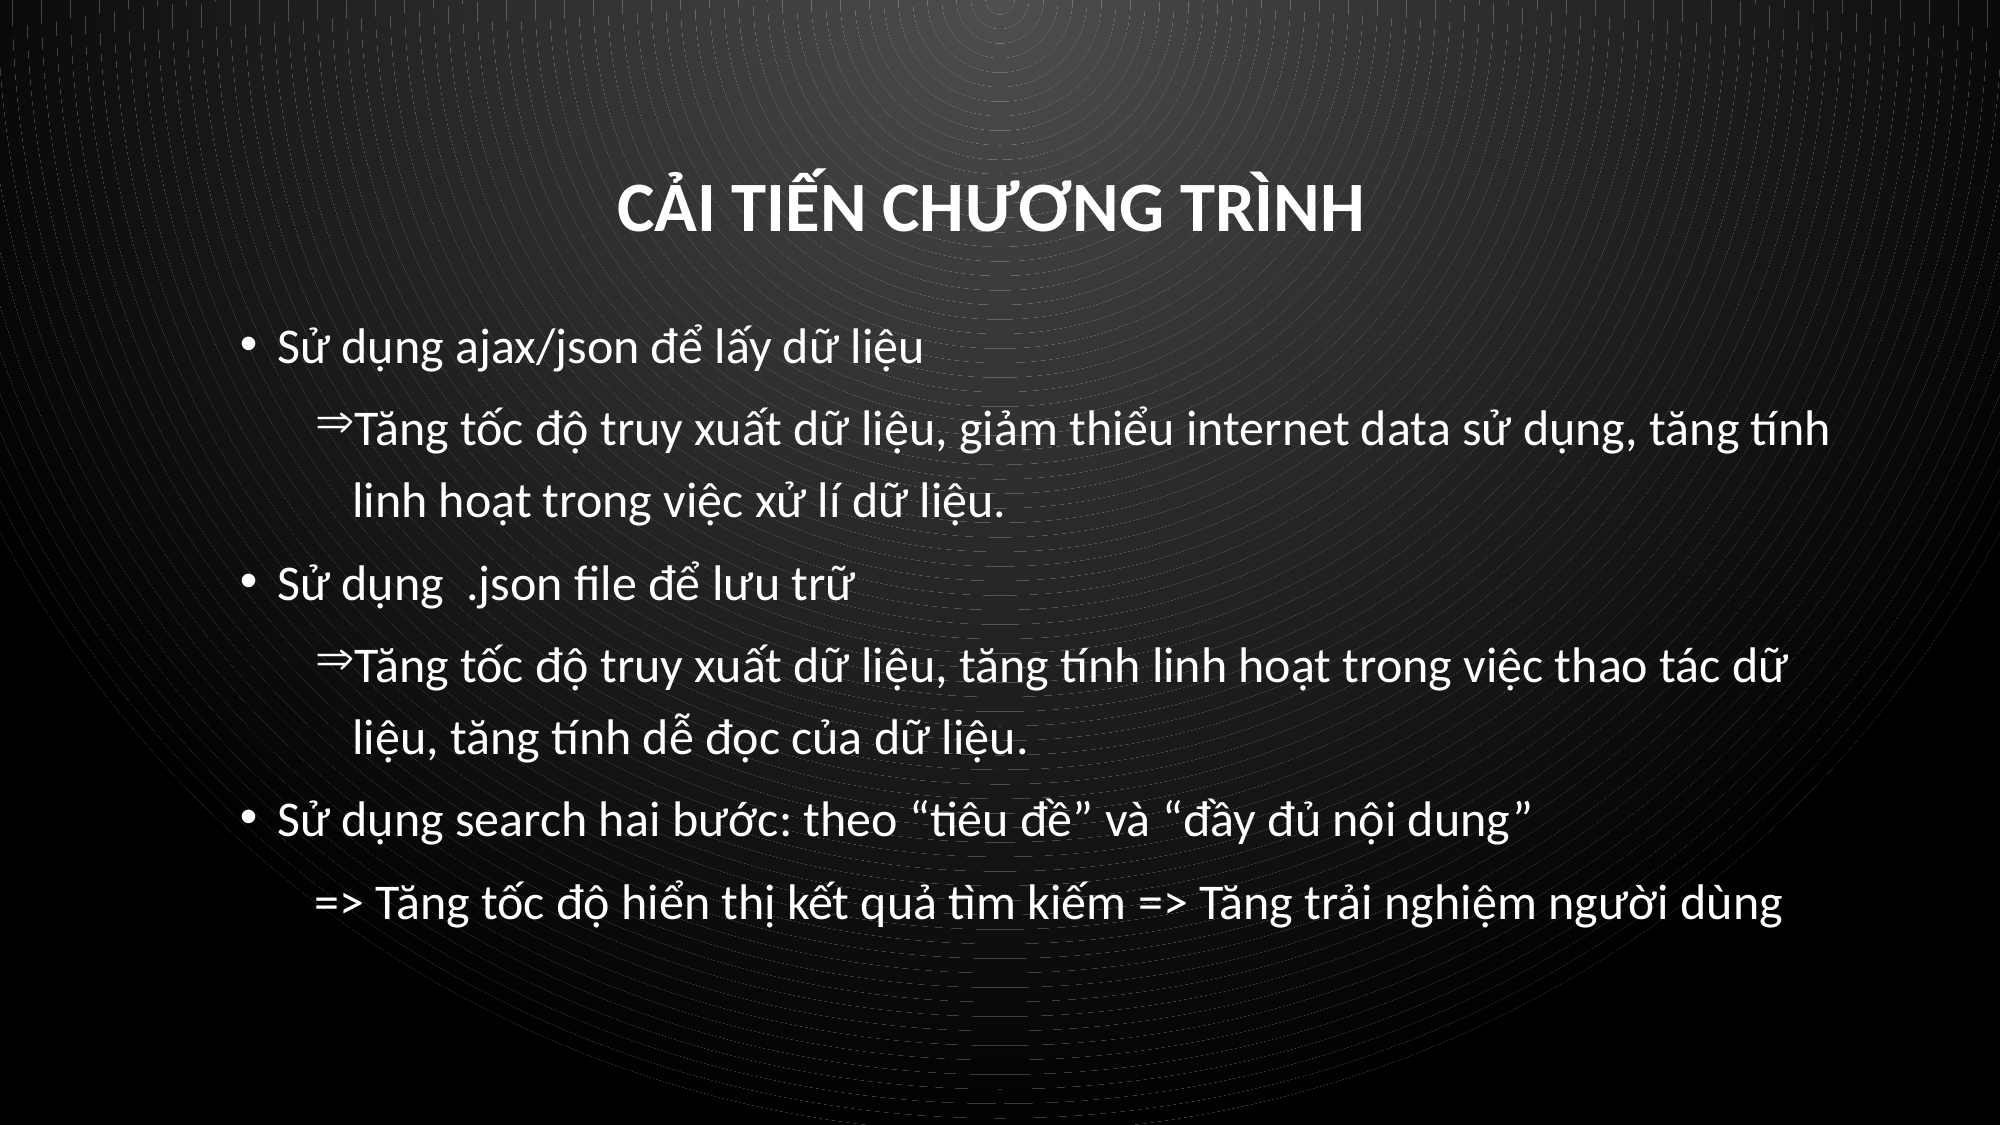

# Cải tiến chương trình
Sử dụng ajax/json để lấy dữ liệu
Tăng tốc độ truy xuất dữ liệu, giảm thiểu internet data sử dụng, tăng tính linh hoạt trong việc xử lí dữ liệu.
Sử dụng  .json file để lưu trữ
Tăng tốc độ truy xuất dữ liệu, tăng tính linh hoạt trong việc thao tác dữ liệu, tăng tính dễ đọc của dữ liệu.
Sử dụng search hai bước: theo “tiêu đề” và “đầy đủ nội dung”
=> Tăng tốc độ hiển thị kết quả tìm kiếm => Tăng trải nghiệm người dùng